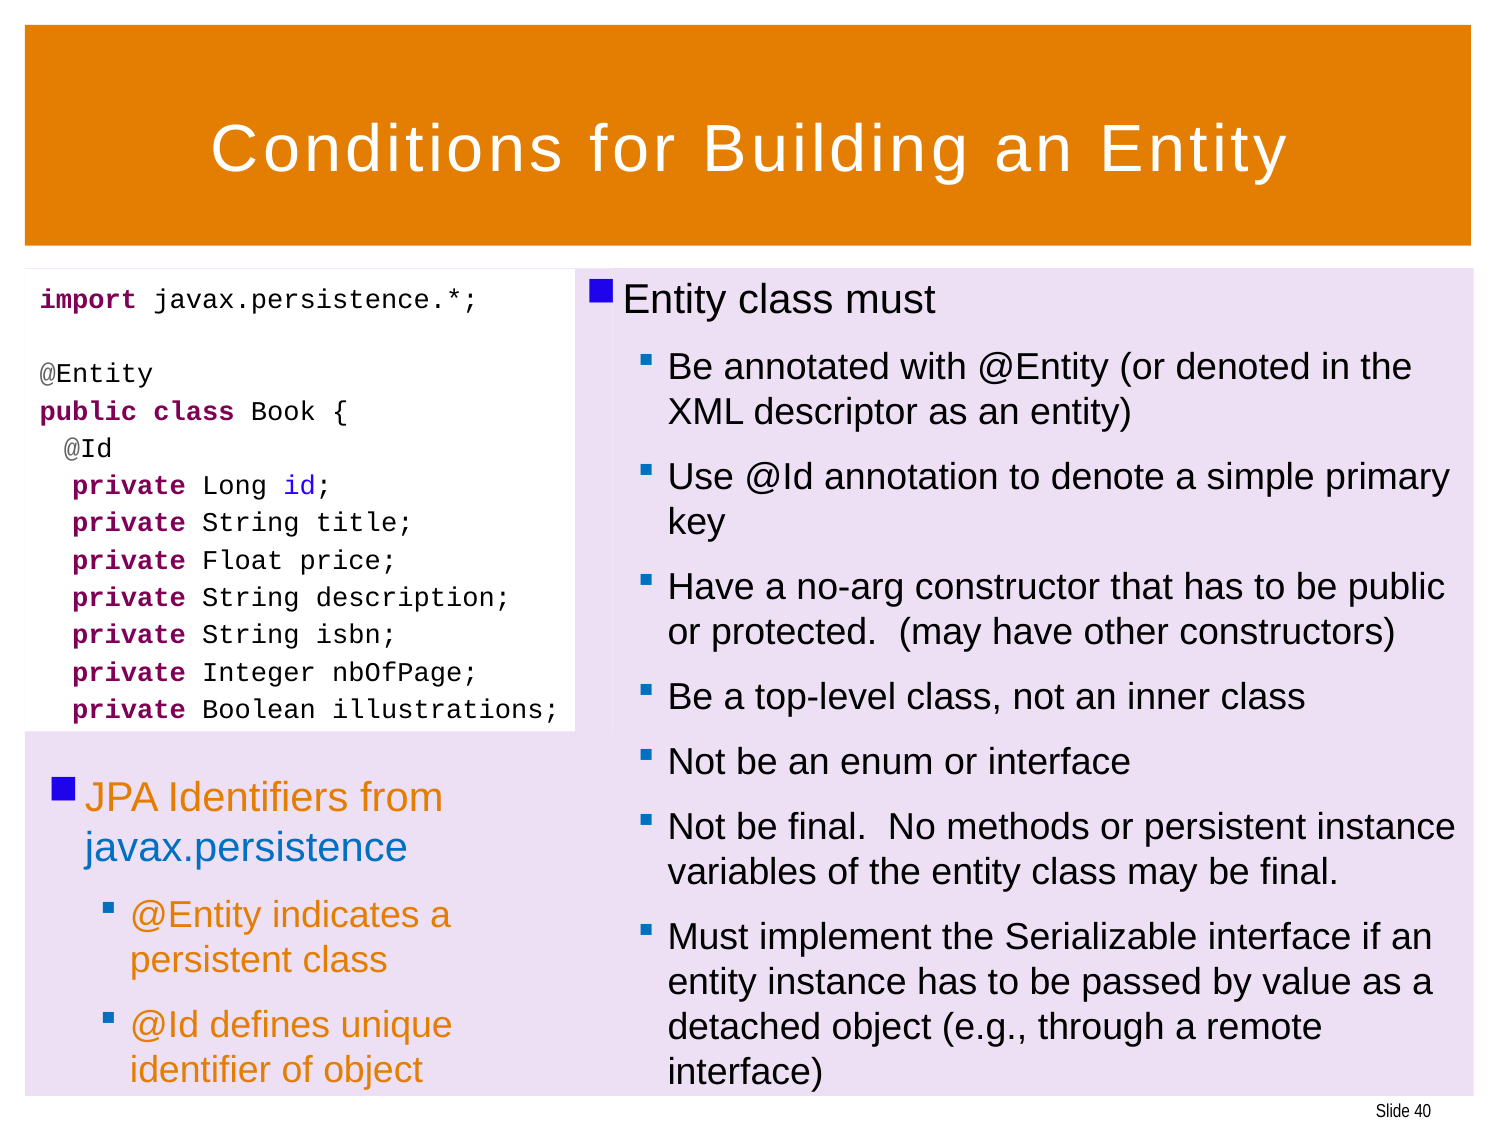

40
# Conditions for Building an Entity
Entity class must
Be annotated with @Entity (or denoted in the XML descriptor as an entity)
Use @Id annotation to denote a simple primary key
Have a no-arg constructor that has to be public or protected.  (may have other constructors)
Be a top-level class, not an inner class
Not be an enum or interface
Not be final.  No methods or persistent instance variables of the entity class may be final.
Must implement the Serializable interface if an entity instance has to be passed by value as a detached object (e.g., through a remote interface)
import javax.persistence.*;

@Entity
public class Book {
    @Id
  private Long id;
  private String title;
  private Float price;
  private String description;
  private String isbn;
  private Integer nbOfPage;
  private Boolean illustrations;

JPA Identifiers from javax.persistence
@Entity indicates a persistent class
@Id defines unique identifier of object